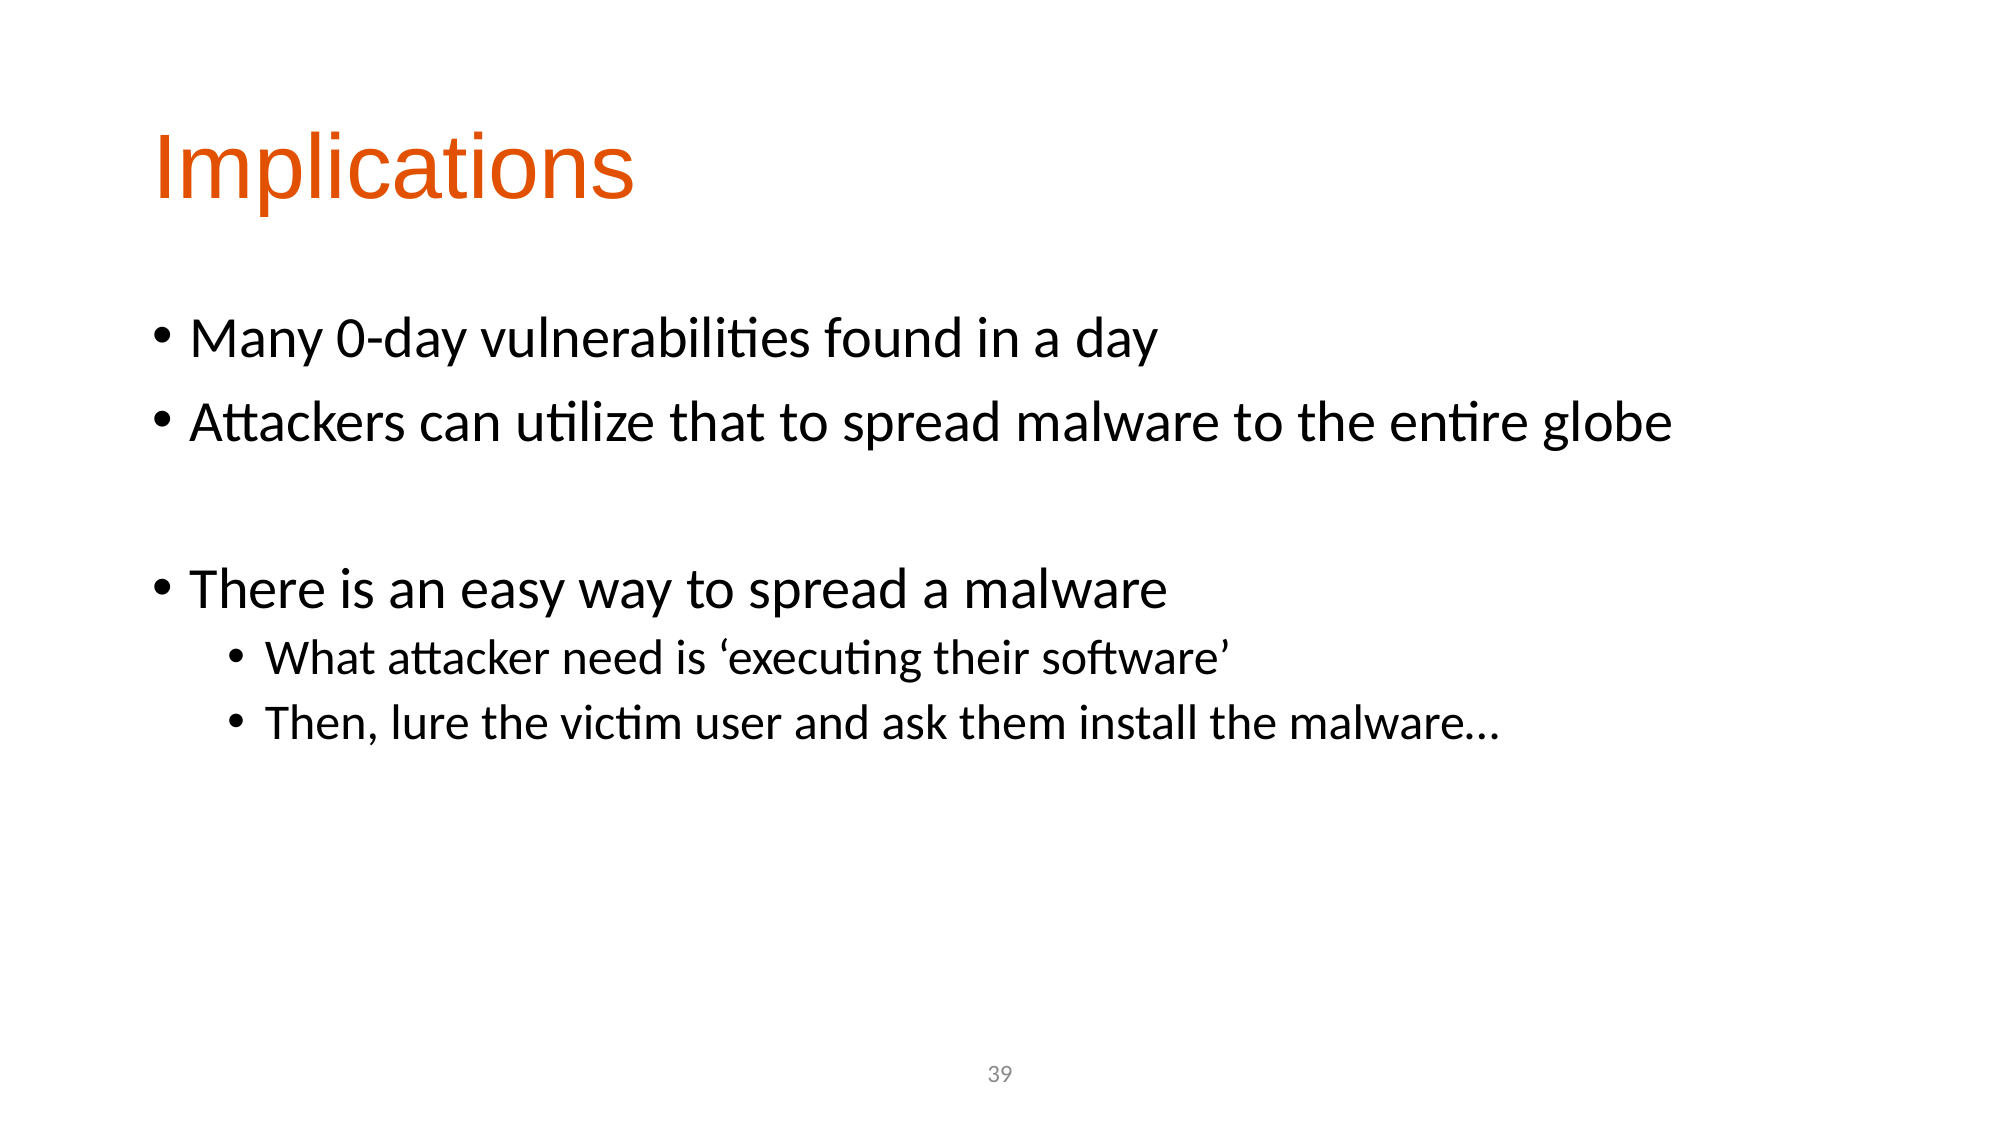

# Implications
Many 0-day vulnerabilities found in a day
Attackers can utilize that to spread malware to the entire globe

There is an easy way to spread a malware
What attacker need is ‘executing their software’
Then, lure the victim user and ask them install the malware…
39